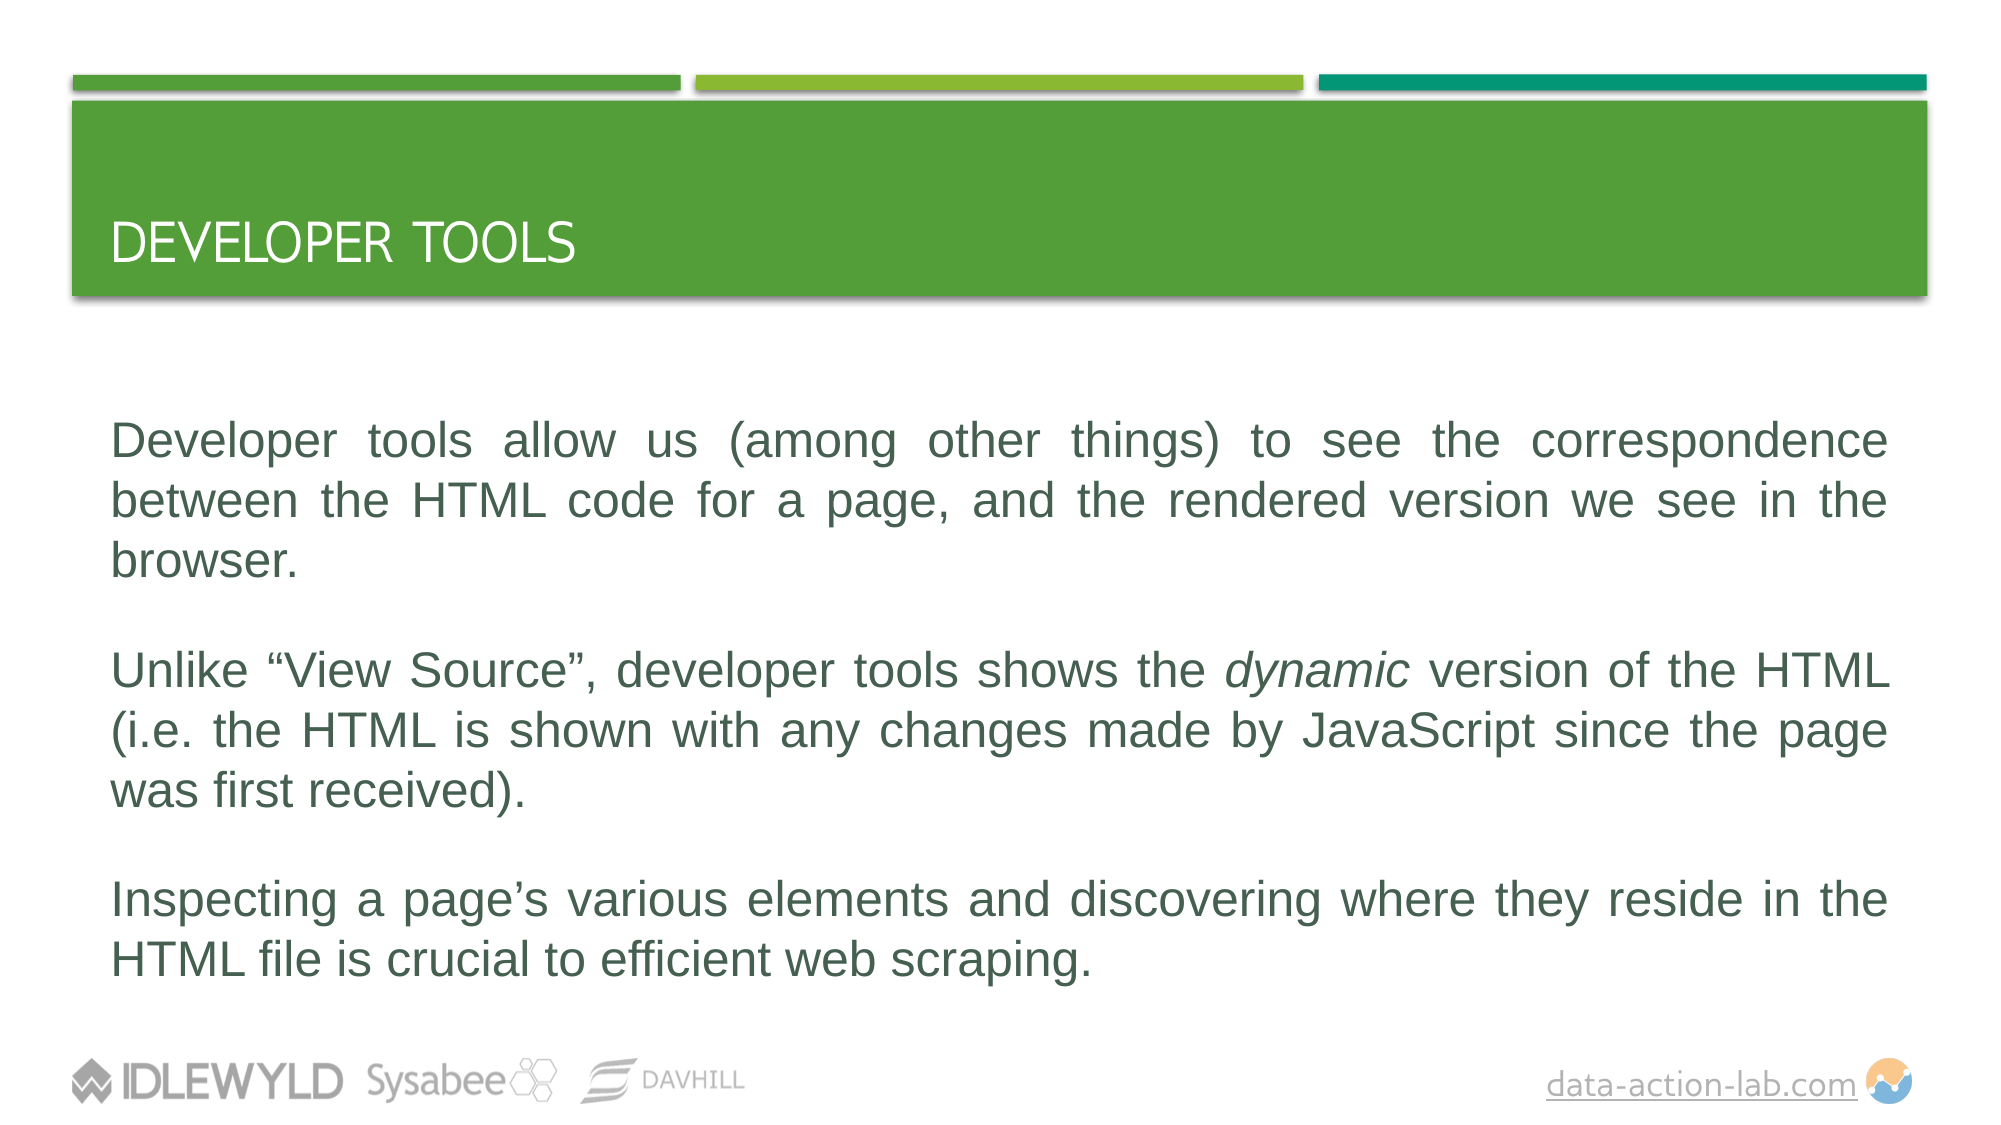

# Developer Tools
Developer tools allow us (among other things) to see the correspondence between the HTML code for a page, and the rendered version we see in the browser.

Unlike “View Source”, developer tools shows the dynamic version of the HTML (i.e. the HTML is shown with any changes made by JavaScript since the page was first received).

Inspecting a page’s various elements and discovering where they reside in the HTML file is crucial to efficient web scraping.